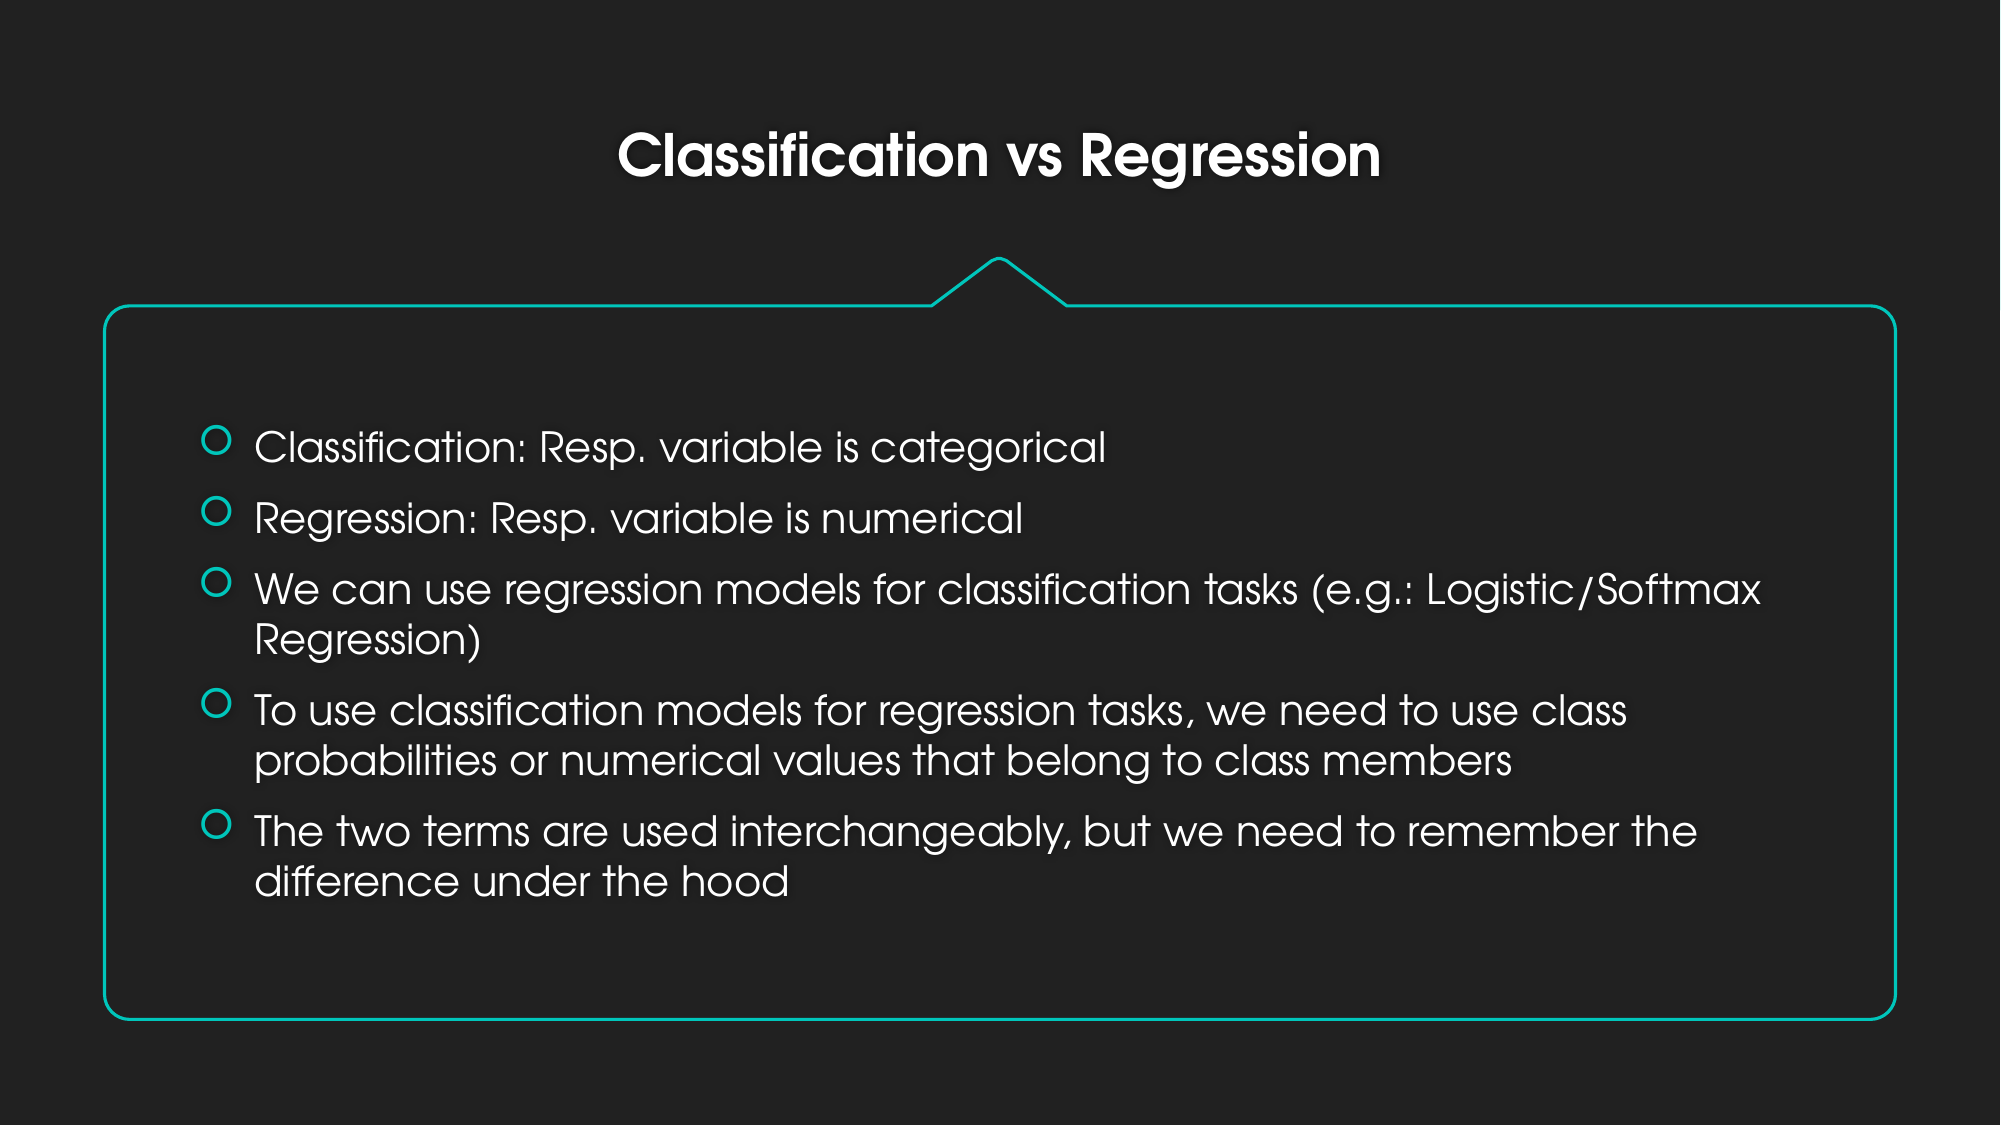

# Classification vs Regression

Classification: Resp. variable is categorical
Regression: Resp. variable is numerical
We can use regression models for classification tasks (e.g.: Logistic/Softmax Regression)
To use classification models for regression tasks, we need to use class probabilities or numerical values that belong to class members
The two terms are used interchangeably, but we need to remember the difference under the hood